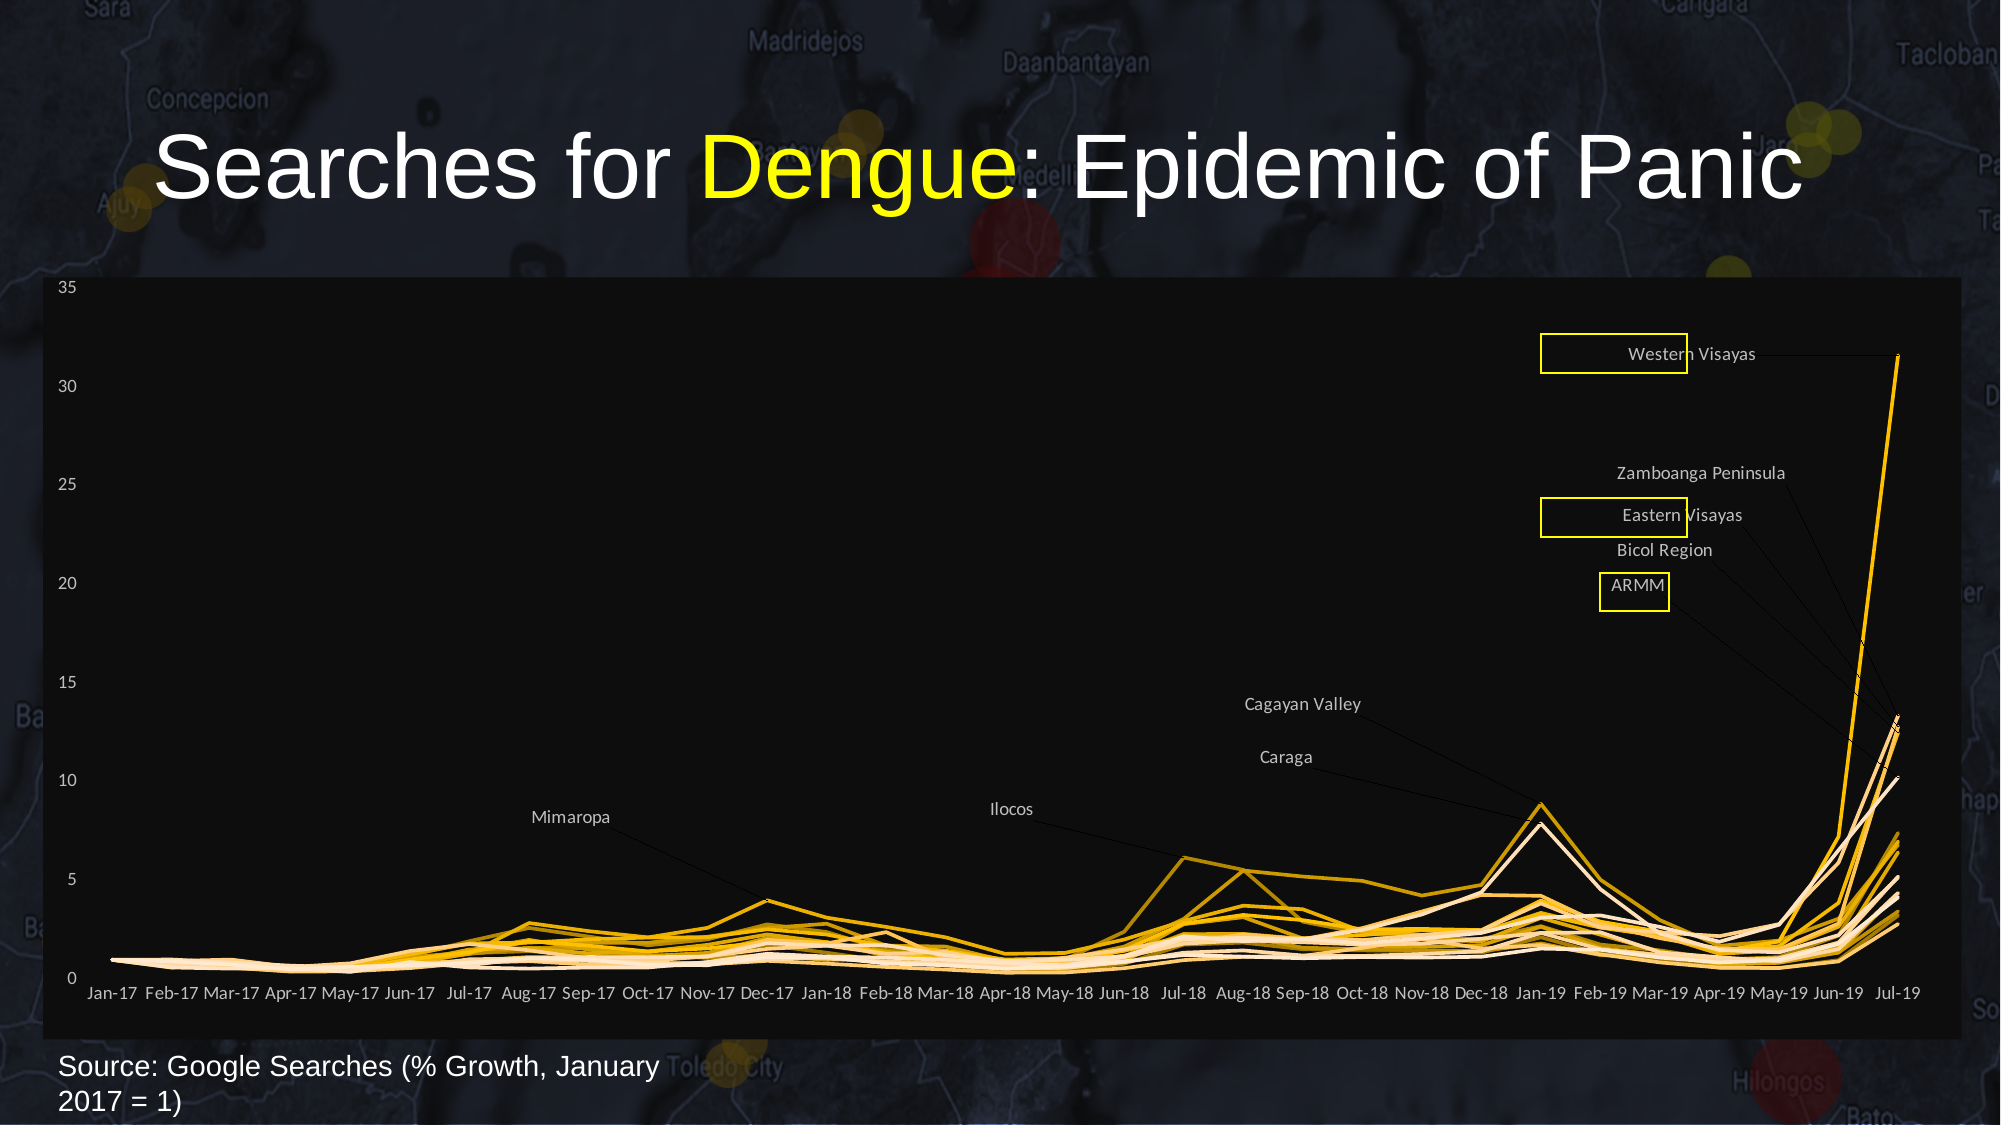

# Searches for Dengue: Epidemic of Panic

### Chart

| Category | NCR | Ilocos | Cordillera | Cagayan Valley | Central Luzon | Calabarzon | Mimaropa | Bicol Region | Western Visayas | Eastern Visayas | Central Visayas | Zamboanga Peninsula | North Mindanao | Davao Region | Caraga | ARMM | Region12 |
|---|---|---|---|---|---|---|---|---|---|---|---|---|---|---|---|---|---|
| 42736 | 1.0 | 1.0 | 1.0 | 1.0 | 1.0 | 1.0 | 1.0 | 1.0 | 1.0 | 1.0 | 1.0 | 1.0 | 1.0 | 1.0 | 1.0 | 1.0 | 1.0 |
| 42767 | 0.7584408454570409 | 0.7784431137724551 | 0.638095238095238 | 0.8658536585365854 | 0.6593406593406593 | 0.7513661202185792 | 0.6060606060606061 | 0.8803418803418803 | 0.7547169811320755 | 0.7872340425531915 | 0.7759674134419552 | 0.9411764705882353 | 0.924901185770751 | 0.8009478672985783 | 1.015625 | 0.6111111111111112 | 0.9256756756756757 |
| 42795 | 0.6675816634641779 | 0.7425149700598802 | 0.8571428571428571 | 0.7073170731707317 | 0.5975274725274725 | 0.7459016393442623 | 0.9393939393939394 | 0.9743589743589743 | 0.7169811320754716 | 0.8829787234042553 | 0.6120162932790224 | 1.011764705882353 | 0.7786561264822134 | 0.7867298578199052 | 0.859375 | 0.5555555555555556 | 0.7567567567567568 |
| 42826 | 0.4671973648092232 | 0.6347305389221557 | 0.5190476190476191 | 0.5487804878048781 | 0.4230769230769231 | 0.46994535519125685 | 0.5151515151515151 | 0.6324786324786325 | 0.46226415094339623 | 0.5531914893617021 | 0.40224032586558045 | 0.6352941176470588 | 0.4782608695652174 | 0.54739336492891 | 0.703125 | 0.5833333333333334 | 0.5202702702702703 |
| 42856 | 0.4479824320614878 | 0.7245508982035929 | 0.5666666666666667 | 0.6829268292682927 | 0.47115384615384615 | 0.4899817850637523 | 0.7424242424242424 | 0.7264957264957265 | 0.5566037735849056 | 0.6170212765957447 | 0.4215885947046843 | 0.8235294117647058 | 0.5098814229249012 | 0.5734597156398105 | 0.609375 | 0.3888888888888889 | 0.6486486486486487 |
| 42887 | 0.7658523195168817 | 1.1976047904191616 | 0.919047619047619 | 1.1219512195121952 | 0.7458791208791209 | 0.900728597449909 | 0.8484848484848485 | 1.2735042735042734 | 1.0141509433962264 | 0.8085106382978723 | 0.5824847250509165 | 1.4470588235294117 | 0.6245059288537549 | 0.7227488151658767 | 0.75 | 0.8888888888888888 | 0.7094594594594594 |
| 42917 | 1.3357123250068625 | 1.9461077844311376 | 1.3 | 1.4024390243902438 | 1.478021978021978 | 1.5264116575591986 | 1.3181818181818181 | 1.829059829059829 | 1.3915094339622642 | 0.9574468085106383 | 0.8513238289205702 | 1.8 | 1.0316205533596838 | 0.8696682464454977 | 0.734375 | 0.6111111111111112 | 0.8581081081081081 |
| 42948 | 1.4413944551194071 | 2.6167664670658684 | 1.6047619047619048 | 1.9146341463414633 | 2.010989010989011 | 1.5901639344262295 | 2.8636363636363638 | 1.8717948717948718 | 1.9528301886792452 | 1.1382978723404256 | 0.9348268839103869 | 1.4823529411764707 | 1.0632411067193677 | 0.9620853080568721 | 1.078125 | 0.5555555555555556 | 1.087837837837838 |
| 42979 | 1.261872083447708 | 2.179640718562874 | 1.5904761904761904 | 1.8658536585365855 | 1.521978021978022 | 1.3287795992714027 | 2.4545454545454546 | 2.0427350427350426 | 1.7169811320754718 | 1.1063829787234043 | 0.7556008146639511 | 1.0705882352941176 | 0.9446640316205533 | 0.9834123222748815 | 1.140625 | 0.6111111111111112 | 1.0135135135135136 |
| 43009 | 1.1644249245127642 | 1.7365269461077844 | 1.2476190476190476 | 1.8658536585365855 | 1.1936813186813187 | 1.4280510018214936 | 2.1363636363636362 | 2.128205128205128 | 1.4245283018867925 | 1.0 | 0.6812627291242362 | 0.9529411764705882 | 0.782608695652174 | 0.8436018957345972 | 1.125 | 0.6111111111111112 | 0.7432432432432432 |
| 43040 | 1.3140269009058467 | 2.035928143712575 | 1.0952380952380953 | 2.1707317073170733 | 1.3516483516483517 | 1.7595628415300546 | 2.621212121212121 | 2.1452991452991452 | 1.580188679245283 | 1.1702127659574468 | 0.7668024439918534 | 1.1764705882352942 | 0.8537549407114624 | 0.8175355450236966 | 1.171875 | 0.8888888888888888 | 0.7297297297297297 |
| 43070 | 1.748009881965413 | 2.7964071856287425 | 1.2285714285714286 | 2.6097560975609757 | 2.107142857142857 | 2.2877959927140257 | 4.015151515151516 | 2.547008547008547 | 1.9056603773584906 | 2.0106382978723403 | 0.9511201629327902 | 1.5529411764705883 | 1.1185770750988142 | 1.009478672985782 | 1.84375 | 1.3055555555555556 | 1.1418918918918919 |
| 43101 | 1.3593192423826517 | 2.407185628742515 | 0.9904761904761905 | 2.8292682926829267 | 1.8914835164835164 | 1.8916211293260474 | 3.1363636363636362 | 2.282051282051282 | 1.8867924528301887 | 1.8297872340425532 | 0.8054989816700611 | 1.7176470588235293 | 1.0592885375494072 | 1.1350710900473933 | 1.71875 | 1.1666666666666667 | 1.135135135135135 |
| 43132 | 0.9382377161679935 | 1.4970059880239521 | 1.0904761904761904 | 1.7195121951219512 | 1.2046703296703296 | 1.4089253187613844 | 2.6666666666666665 | 1.6923076923076923 | 1.3018867924528301 | 2.404255319148936 | 0.6384928716904277 | 1.3058823529411765 | 0.9090909090909091 | 0.8672985781990521 | 1.75 | 1.1111111111111112 | 0.8108108108108109 |
| 43160 | 0.7112270107054626 | 1.2874251497005988 | 0.8714285714285714 | 1.670731707317073 | 0.9354395604395604 | 1.1111111111111112 | 2.1363636363636362 | 1.4615384615384615 | 1.0188679245283019 | 1.0638297872340425 | 0.5071283095723014 | 1.4 | 0.8221343873517787 | 0.7322274881516587 | 1.234375 | 1.0 | 0.7297297297297297 |
| 43191 | 0.46198188306340926 | 0.8922155688622755 | 0.6904761904761905 | 0.9512195121951219 | 0.5590659340659341 | 0.6484517304189436 | 1.303030303030303 | 1.017094017094017 | 0.7169811320754716 | 0.8085106382978723 | 0.34928716904276985 | 0.8470588235294118 | 0.6798418972332015 | 0.5497630331753555 | 0.953125 | 0.8333333333333334 | 0.5540540540540541 |
| 43221 | 0.43782596760911335 | 1.0059880239520957 | 0.7142857142857143 | 1.024390243902439 | 0.5384615384615384 | 0.5628415300546448 | 1.3484848484848484 | 1.0769230769230769 | 0.7830188679245284 | 0.8617021276595744 | 0.3574338085539715 | 1.1058823529411765 | 0.6561264822134387 | 0.5924170616113744 | 1.0 | 0.7222222222222222 | 0.6621621621621622 |
| 43252 | 0.7996157013450453 | 2.4251497005988023 | 1.1904761904761905 | 1.670731707317073 | 1.14010989010989 | 0.9808743169398907 | 2.0303030303030303 | 1.452991452991453 | 1.490566037735849 | 1.2127659574468086 | 0.575356415478615 | 1.5294117647058822 | 1.134387351778656 | 0.8815165876777251 | 1.171875 | 1.1666666666666667 | 0.9256756756756757 |
| 43282 | 1.7688718089486686 | 6.18562874251497 | 2.3142857142857145 | 3.073170731707317 | 2.8049450549450547 | 2.297814207650273 | 2.9696969696969697 | 2.2051282051282053 | 2.8349056603773586 | 1.872340425531915 | 0.9867617107942973 | 2.0823529411764707 | 1.8181818181818181 | 1.3625592417061612 | 2.046875 | 2.1944444444444446 | 1.2432432432432432 |
| 43313 | 1.8745539390612134 | 5.5568862275449105 | 2.1857142857142855 | 5.524390243902439 | 3.159340659340659 | 2.314207650273224 | 3.742424242424242 | 2.1367521367521367 | 3.2735849056603774 | 2.2872340425531914 | 1.1527494908350306 | 2.0941176470588236 | 1.9841897233201582 | 1.4763033175355451 | 2.109375 | 1.9444444444444444 | 1.162162162162162 |
| 43344 | 1.537469118858084 | 2.934131736526946 | 1.6142857142857143 | 5.219512195121951 | 2.07967032967033 | 2.064663023679417 | 3.5606060606060606 | 2.094017094017094 | 3.009433962264151 | 2.0425531914893615 | 1.1985743380855398 | 2.0823529411764707 | 1.8893280632411067 | 1.2203791469194314 | 2.03125 | 2.0555555555555554 | 1.0810810810810811 |
| 43374 | 1.4790008234971177 | 2.3532934131736525 | 1.542857142857143 | 5.0 | 1.7307692307692308 | 1.8105646630236794 | 2.4393939393939394 | 2.247863247863248 | 2.542452830188679 | 2.606382978723404 | 1.6069246435845215 | 2.0 | 1.774703557312253 | 1.1943127962085307 | 2.515625 | 1.8333333333333333 | 1.1418918918918919 |
| 43405 | 1.4471589349437277 | 2.095808383233533 | 1.4857142857142858 | 4.2560975609756095 | 1.6593406593406594 | 2.0318761384335153 | 2.272727272727273 | 2.5128205128205128 | 2.5660377358490565 | 3.4468085106382977 | 2.054989816700611 | 2.2588235294117647 | 1.8181818181818181 | 1.2962085308056872 | 3.296875 | 2.0833333333333335 | 1.114864864864865 |
| 43435 | 1.3615152346966786 | 2.053892215568862 | 1.438095238095238 | 4.7926829268292686 | 1.7417582417582418 | 1.9408014571948997 | 2.393939393939394 | 2.4358974358974357 | 2.5047169811320753 | 4.287234042553192 | 1.5723014256619146 | 2.4941176470588236 | 2.067193675889328 | 1.438388625592417 | 4.421875 | 2.361111111111111 | 1.1554054054054055 |
| 43466 | 2.142465001372495 | 2.7065868263473054 | 1.8333333333333333 | 8.902439024390244 | 2.677197802197802 | 3.128415300546448 | 3.378787878787879 | 3.3162393162393164 | 4.004716981132075 | 4.24468085106383 | 1.7484725050916496 | 3.8588235294117648 | 2.3636363636363638 | 2.360189573459716 | 7.90625 | 3.138888888888889 | 1.5675675675675675 |
| 43497 | 1.3046939335712324 | 1.7724550898203593 | 1.2380952380952381 | 5.060975609756097 | 1.603021978021978 | 2.272313296903461 | 2.6515151515151514 | 2.6324786324786325 | 2.9339622641509435 | 2.8191489361702127 | 1.274949083503055 | 2.6470588235294117 | 1.5375494071146245 | 2.3933649289099526 | 4.578125 | 3.25 | 1.5067567567567568 |
| 43525 | 0.993961021136426 | 1.4790419161676647 | 1.1761904761904762 | 3.0121951219512195 | 1.2431318681318682 | 1.4234972677595628 | 2.227272727272727 | 2.2051282051282053 | 2.4245283018867925 | 2.095744680851064 | 0.8676171079429735 | 2.388235294117647 | 1.233201581027668 | 1.3744075829383886 | 2.328125 | 2.6666666666666665 | 1.114864864864865 |
| 43556 | 0.5975844084545704 | 1.0119760479041917 | 0.9238095238095239 | 1.7073170731707317 | 0.7486263736263736 | 0.802367941712204 | 1.303030303030303 | 1.4700854700854702 | 1.4339622641509433 | 1.574468085106383 | 0.6038696537678208 | 2.2 | 0.9644268774703557 | 1.132701421800948 | 1.5 | 1.9166666666666667 | 0.8648648648648649 |
| 43586 | 0.587427944002196 | 1.1377245508982037 | 0.9761904761904762 | 1.975609756097561 | 0.8489010989010989 | 0.8706739526411658 | 1.4848484848484849 | 1.6923076923076923 | 1.929245283018868 | 1.5319148936170213 | 0.5855397148676171 | 2.8117647058823527 | 1.0869565217391304 | 0.919431279620853 | 1.375 | 2.7777777777777777 | 0.9932432432432432 |
| 43617 | 0.9860005489980785 | 2.2275449101796405 | 1.3714285714285714 | 3.0853658536585367 | 1.3681318681318682 | 1.6657559198542806 | 2.6818181818181817 | 3.888888888888889 | 7.245283018867925 | 2.8404255319148937 | 0.9205702647657841 | 5.91764705882353 | 1.8735177865612649 | 1.542654028436019 | 2.25 | 6.555555555555555 | 1.8108108108108107 |
| 43647 | 3.2495196266813067 | 7.425149700598802 | 3.4523809523809526 | 6.829268292682927 | 4.361263736263736 | 6.446265938069216 | 7.0 | 12.512820512820513 | 31.62735849056604 | 12.808510638297872 | 2.8167006109979633 | 13.364705882352942 | 5.221343873517786 | 4.393364928909953 | 5.171875 | 10.25 | 4.162162162162162 |

Source: Google Searches (% Growth, January 2017 = 1)